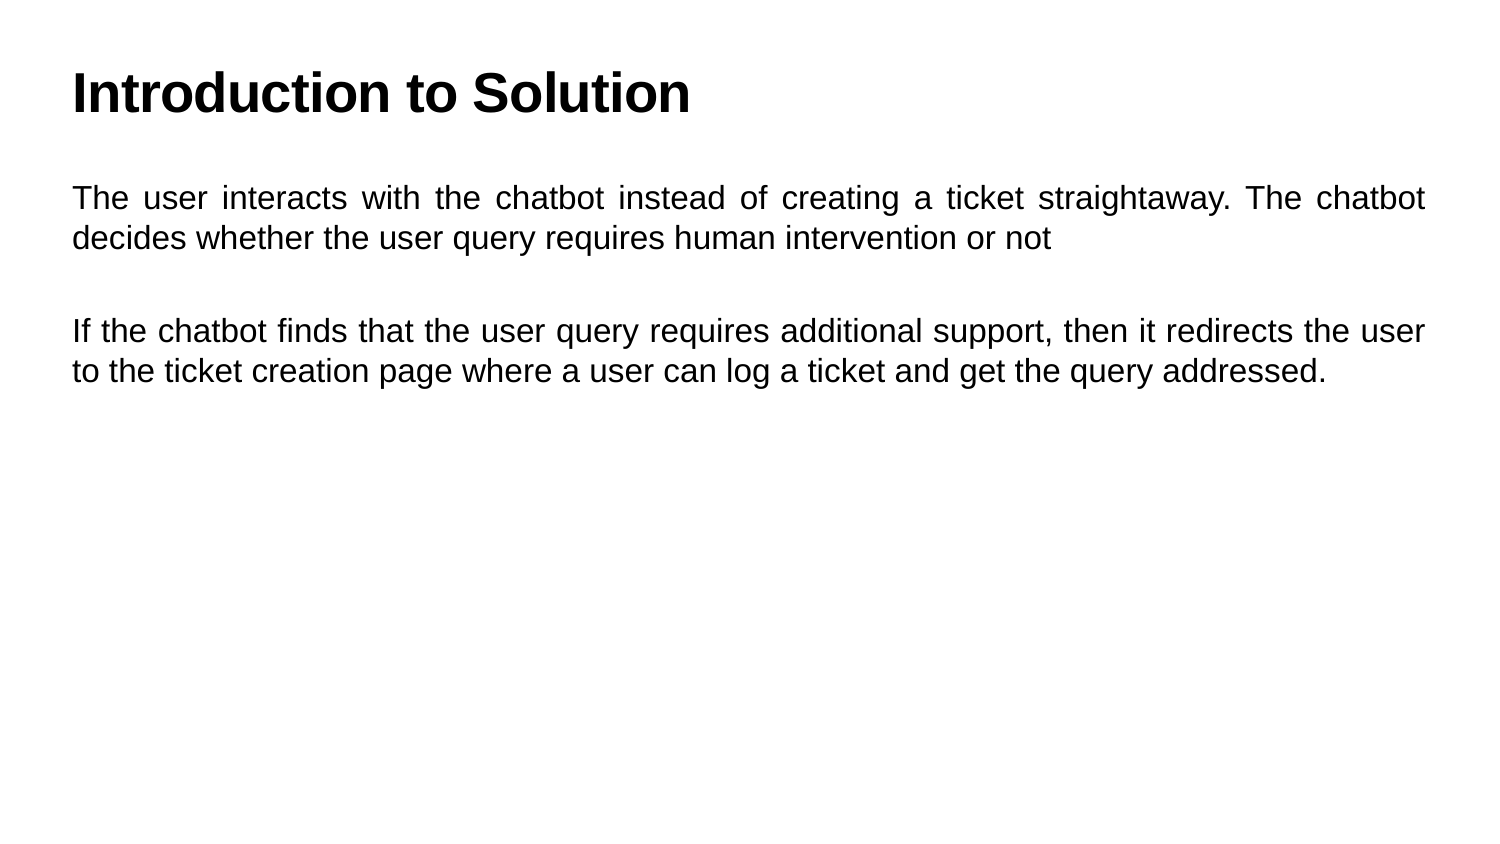

# Introduction to Solution
The user interacts with the chatbot instead of creating a ticket straightaway. The chatbot decides whether the user query requires human intervention or not

If the chatbot finds that the user query requires additional support, then it redirects the user to the ticket creation page where a user can log a ticket and get the query addressed.
8